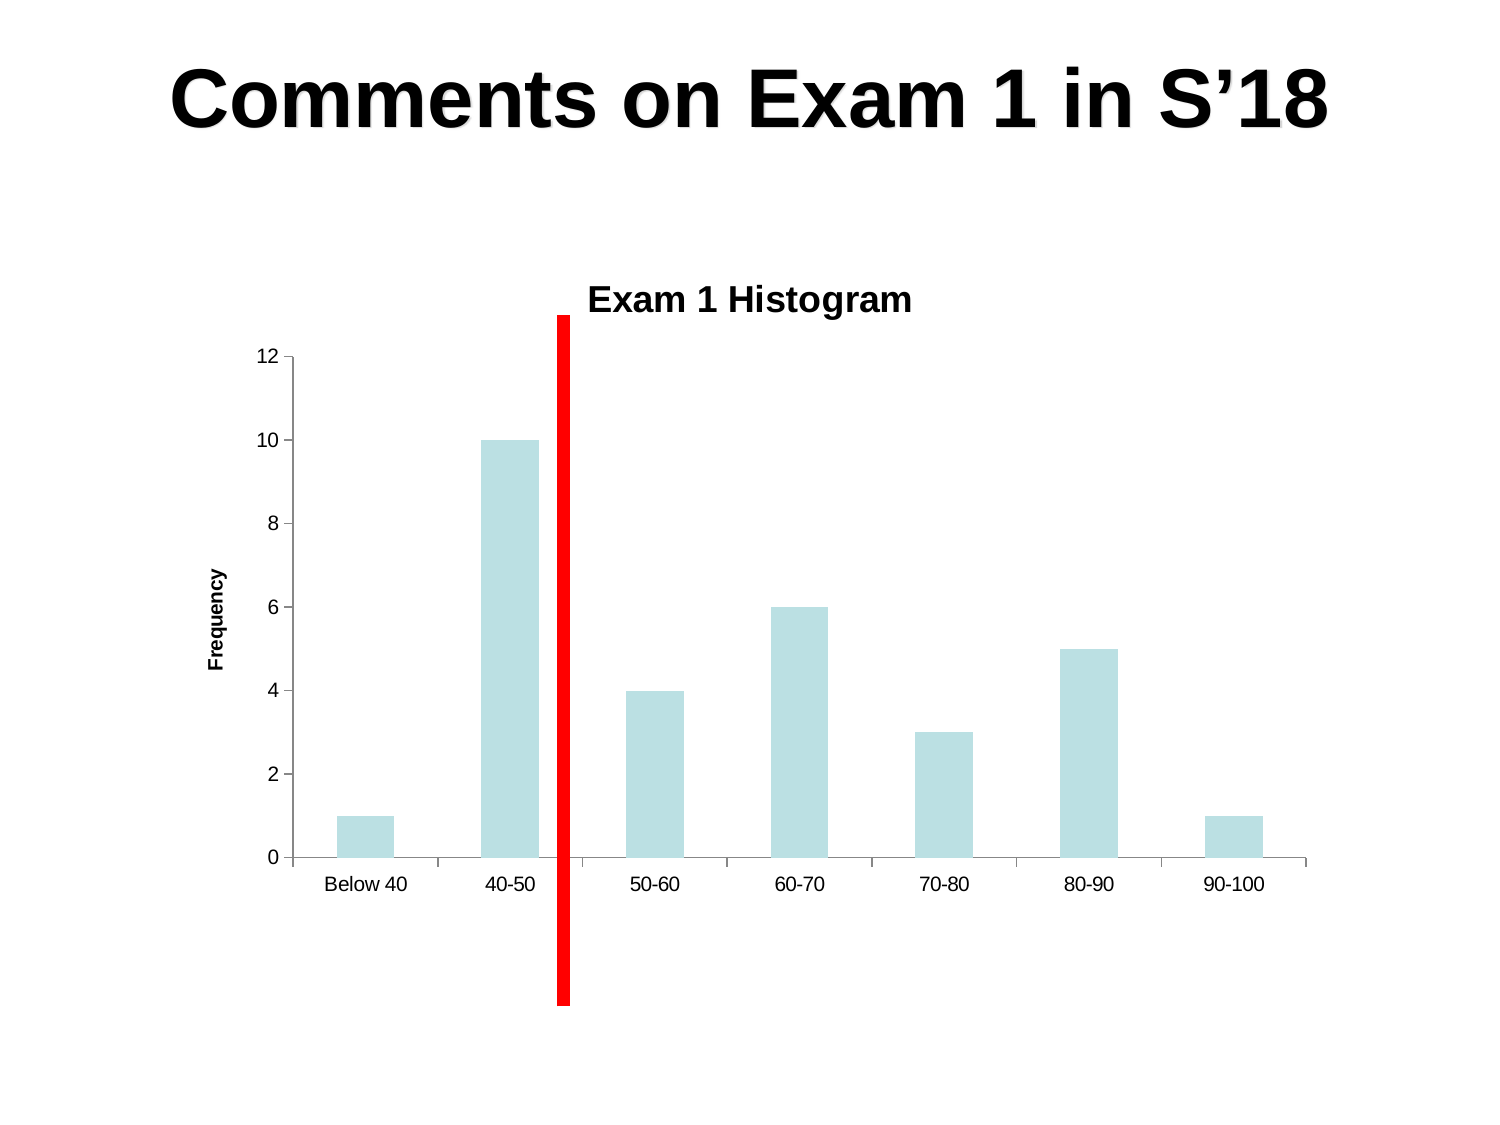

# Comments on Exam 1 in S’18

### Chart: Exam 1 Histogram

| Category |  |
|---|---|
| Below 40 | 1.0 |
| 40-50 | 10.0 |
| 50-60 | 4.0 |
| 60-70 | 6.0 |
| 70-80 | 3.0 |
| 80-90 | 5.0 |
| 90-100 | 1.0 |